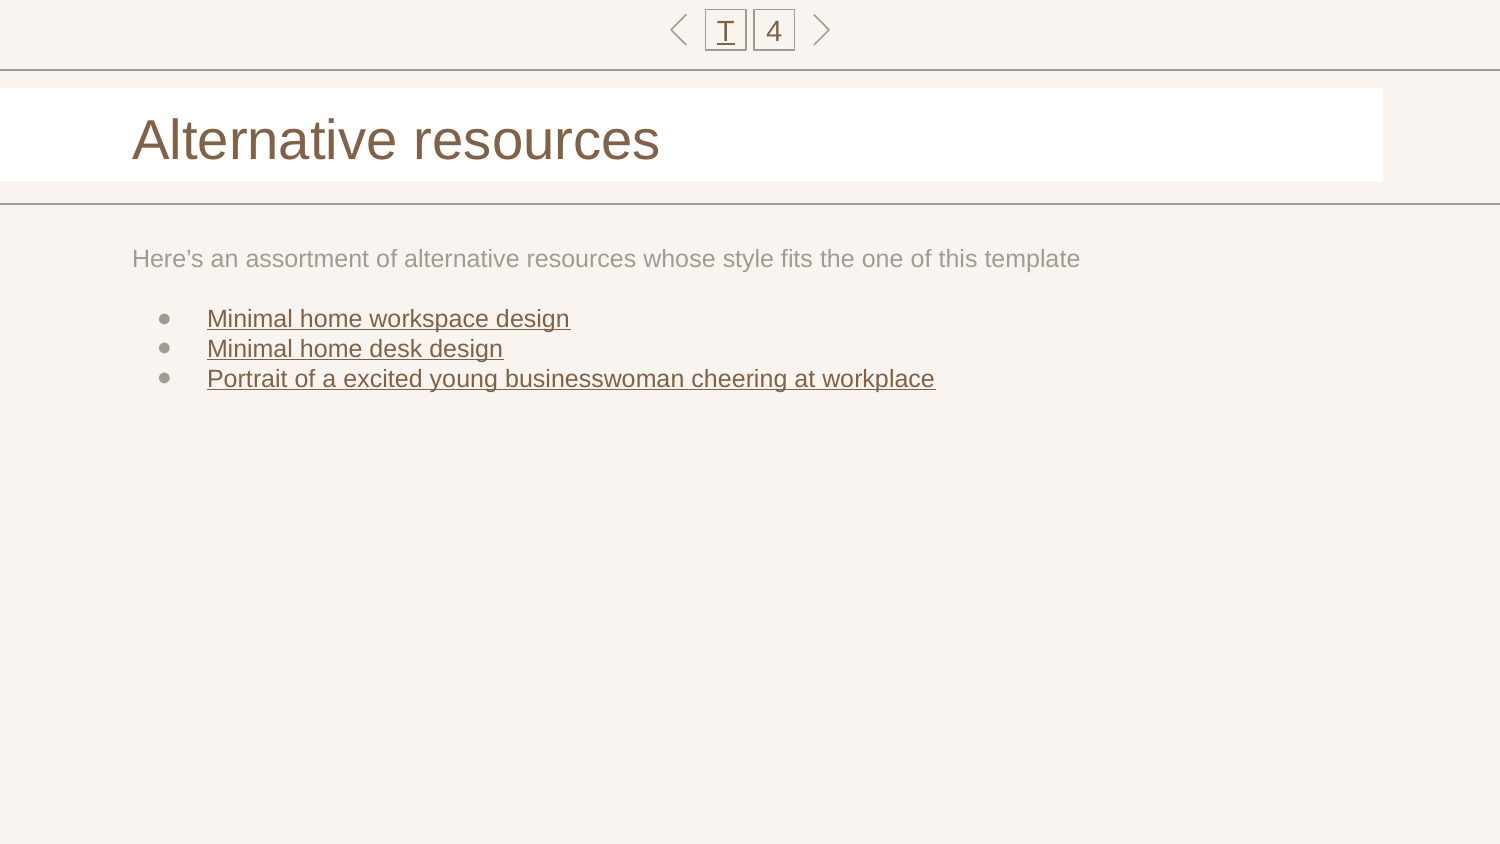

T
4

# Alternative resources
Here’s an assortment of alternative resources whose style fits the one of this template

Minimal home workspace design
Minimal home desk design
Portrait of a excited young businesswoman cheering at workplace